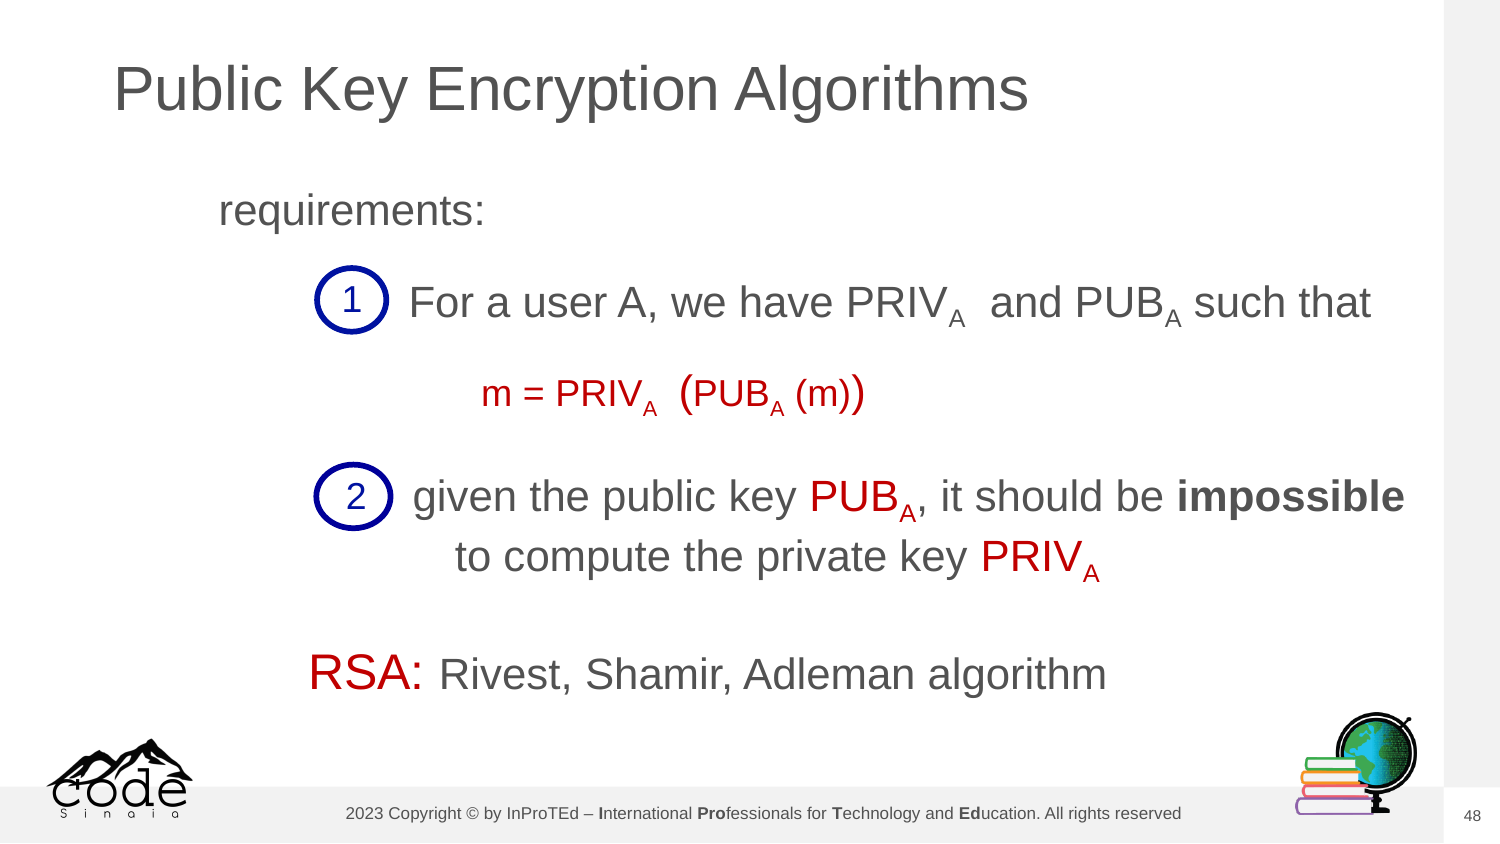

# Public Key Encryption Algorithms
requirements:

1
For a user A, we have PRIVA  and PUBA such that
m = PRIVA  (PUBA (m))
given the public key PUBA, it should be impossible to compute the private key PRIVA
2

RSA: Rivest, Shamir, Adleman algorithm